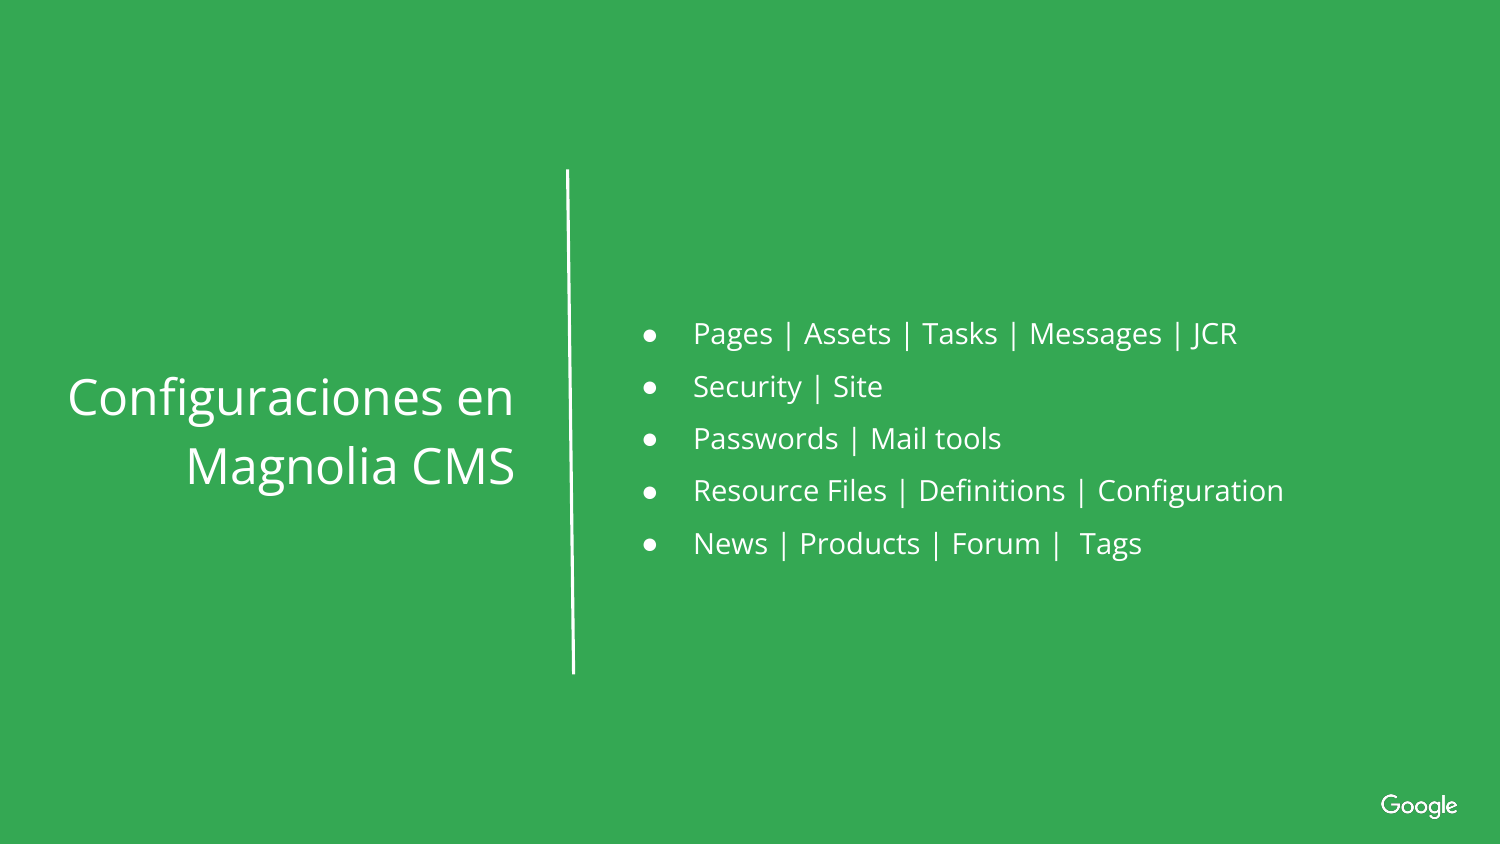

Pages | Assets | Tasks | Messages | JCR
Security | Site
Passwords | Mail tools
Resource Files | Definitions | Configuration
News | Products | Forum |  Tags
Configuraciones en Magnolia CMS